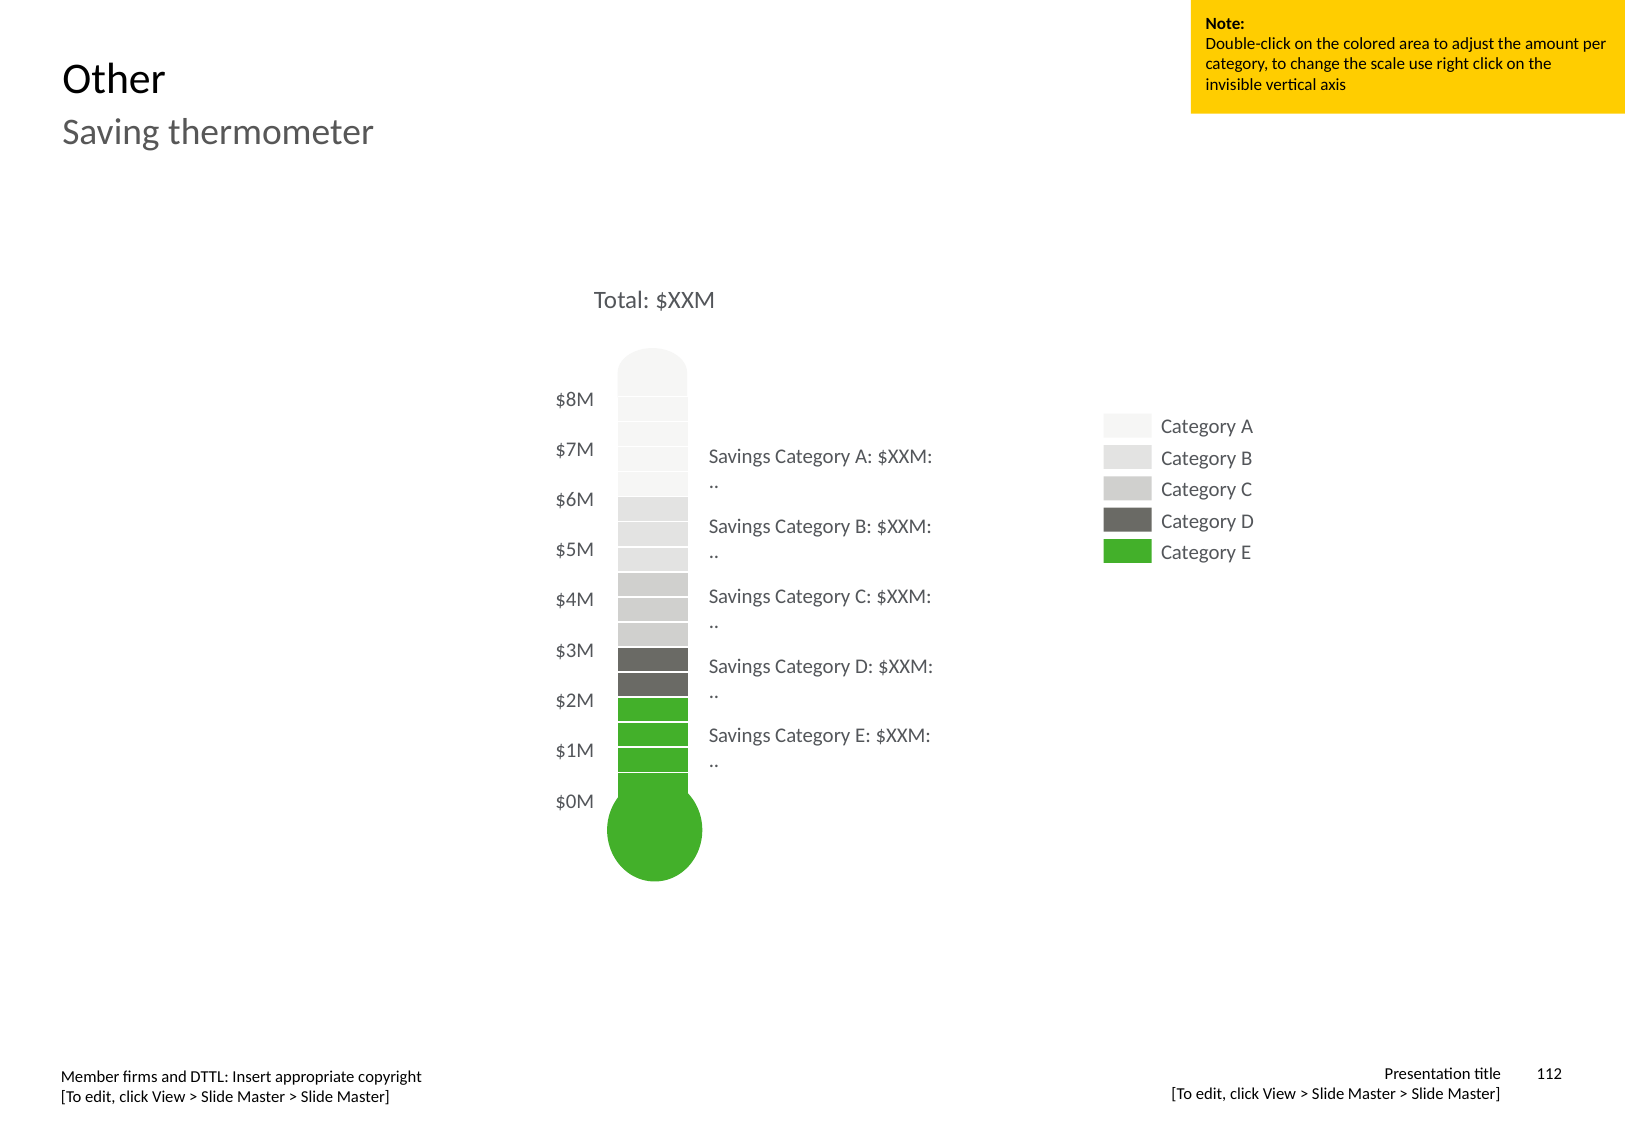

Note:
Double-click on the colored area to adjust the amount per category, to change the scale use right click on the invisible vertical axis
# Other
Saving thermometer
Total: $XXM

$8M
|  |
| --- |
|  |
|  |
|  |
|  |
|  |
|  |
|  |
|  |
|  |
|  |
|  |
|  |
|  |
|  |
|  |
Category A

$7M
Savings Category A: $XXM:
..
Category B

Category C

$6M
Category D

Savings Category B: $XXM:
..
$5M
Category E

Savings Category C: $XXM:
..
$4M
$3M
Savings Category D: $XXM:
..
$2M
Savings Category E: $XXM:
..
$1M

$0M